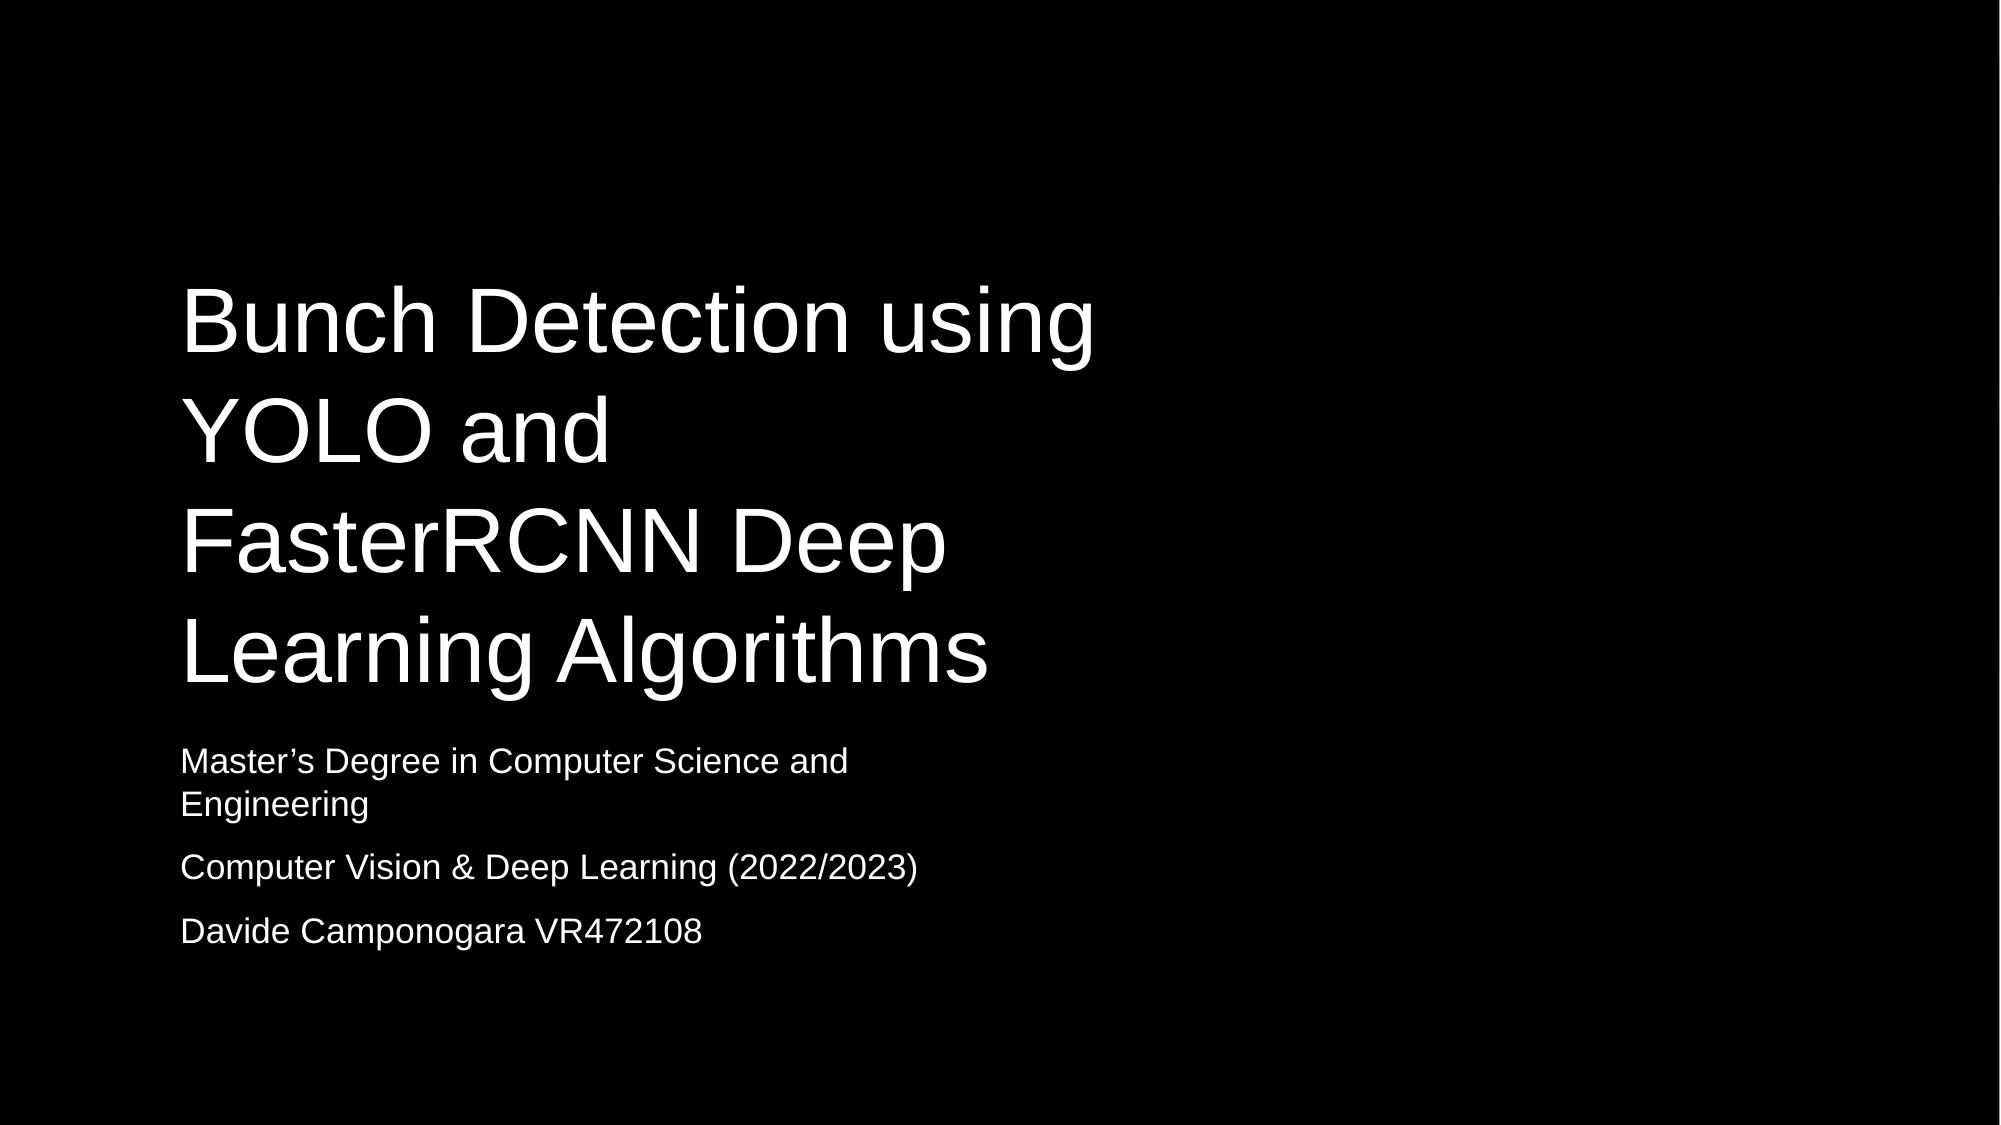

# Bunch Detection using YOLO and FasterRCNN Deep Learning Algorithms
Master’s Degree in Computer Science and Engineering
Computer Vision & Deep Learning (2022/2023)
Davide Camponogara VR472108